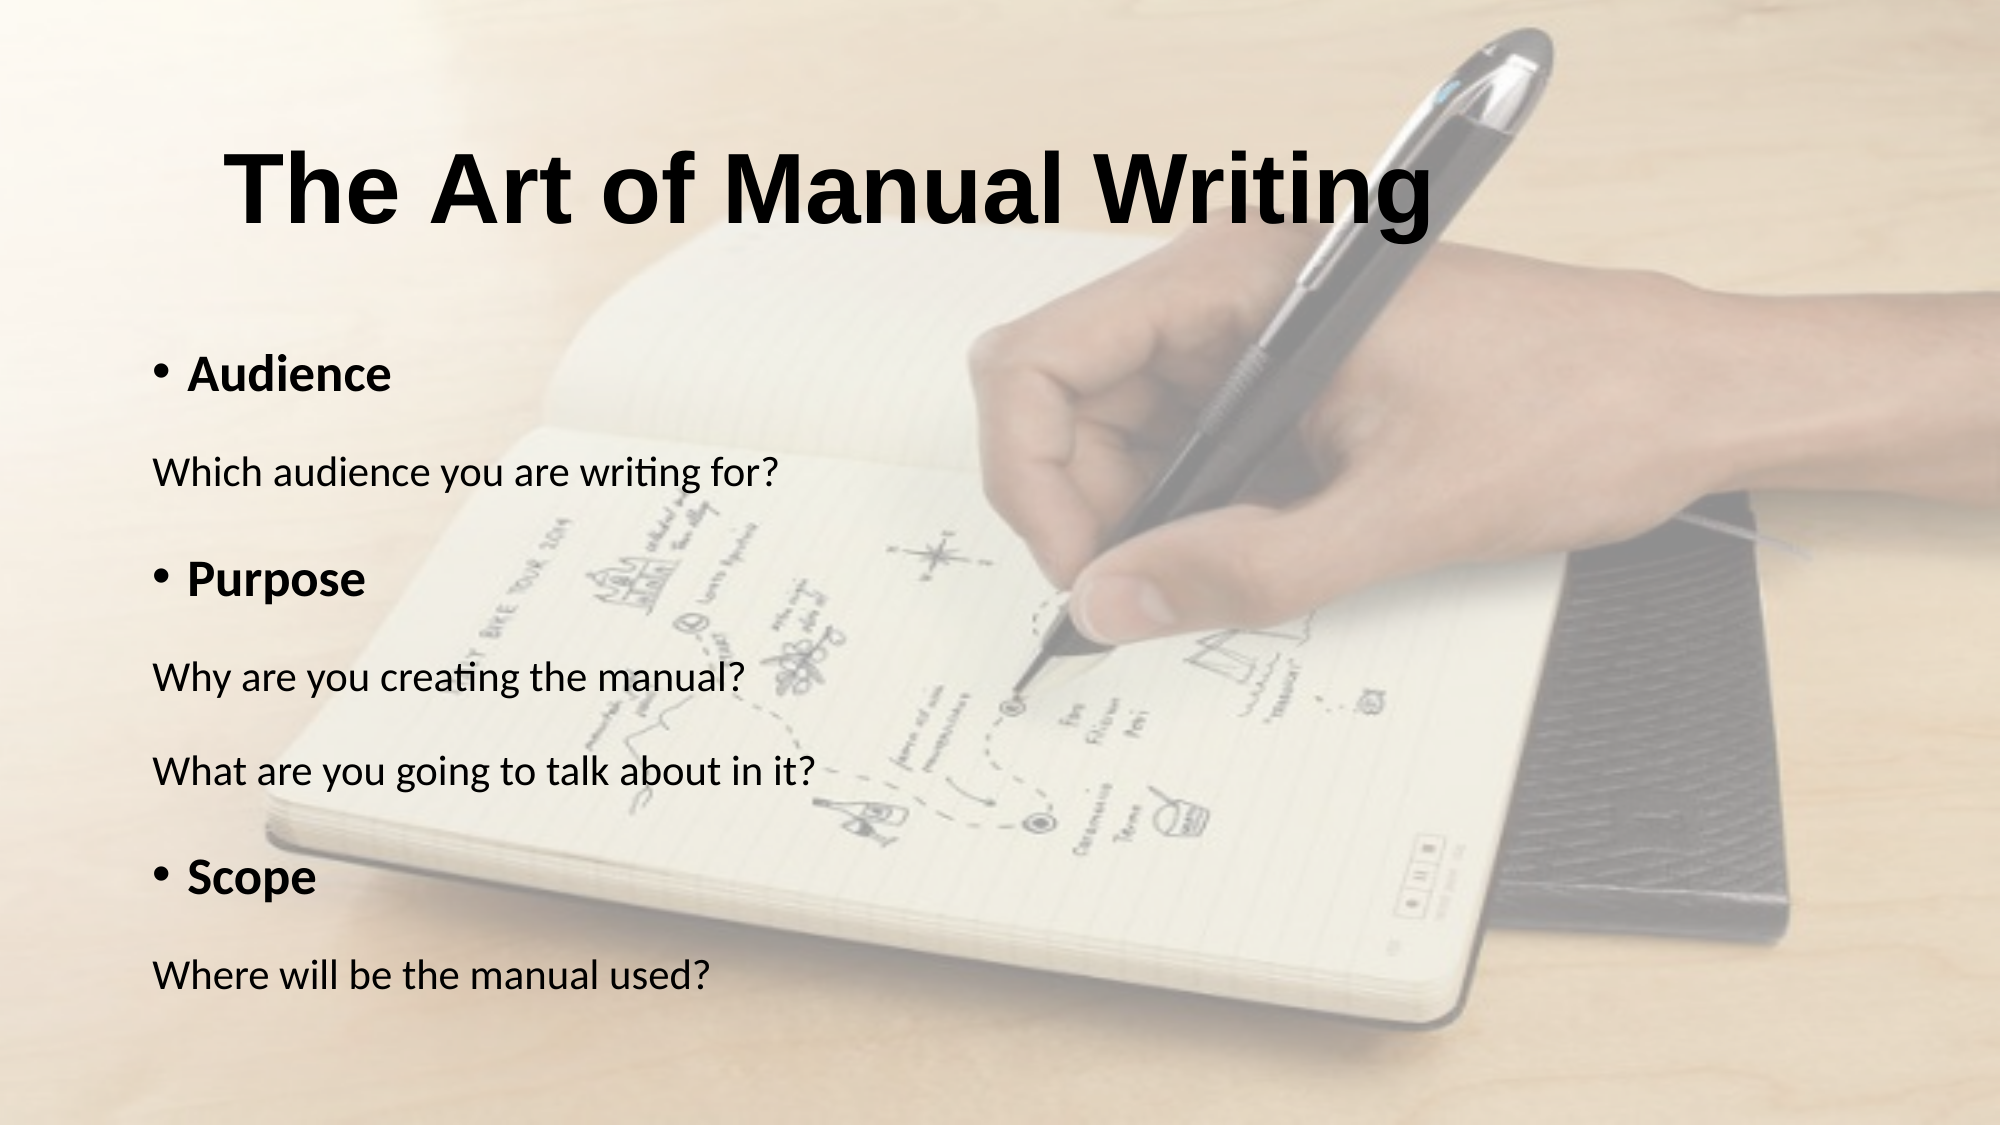

# The Art of Manual Writing
Audience
Which audience you are writing for?
Purpose
Why are you creating the manual?
What are you going to talk about in it?
Scope
Where will be the manual used?